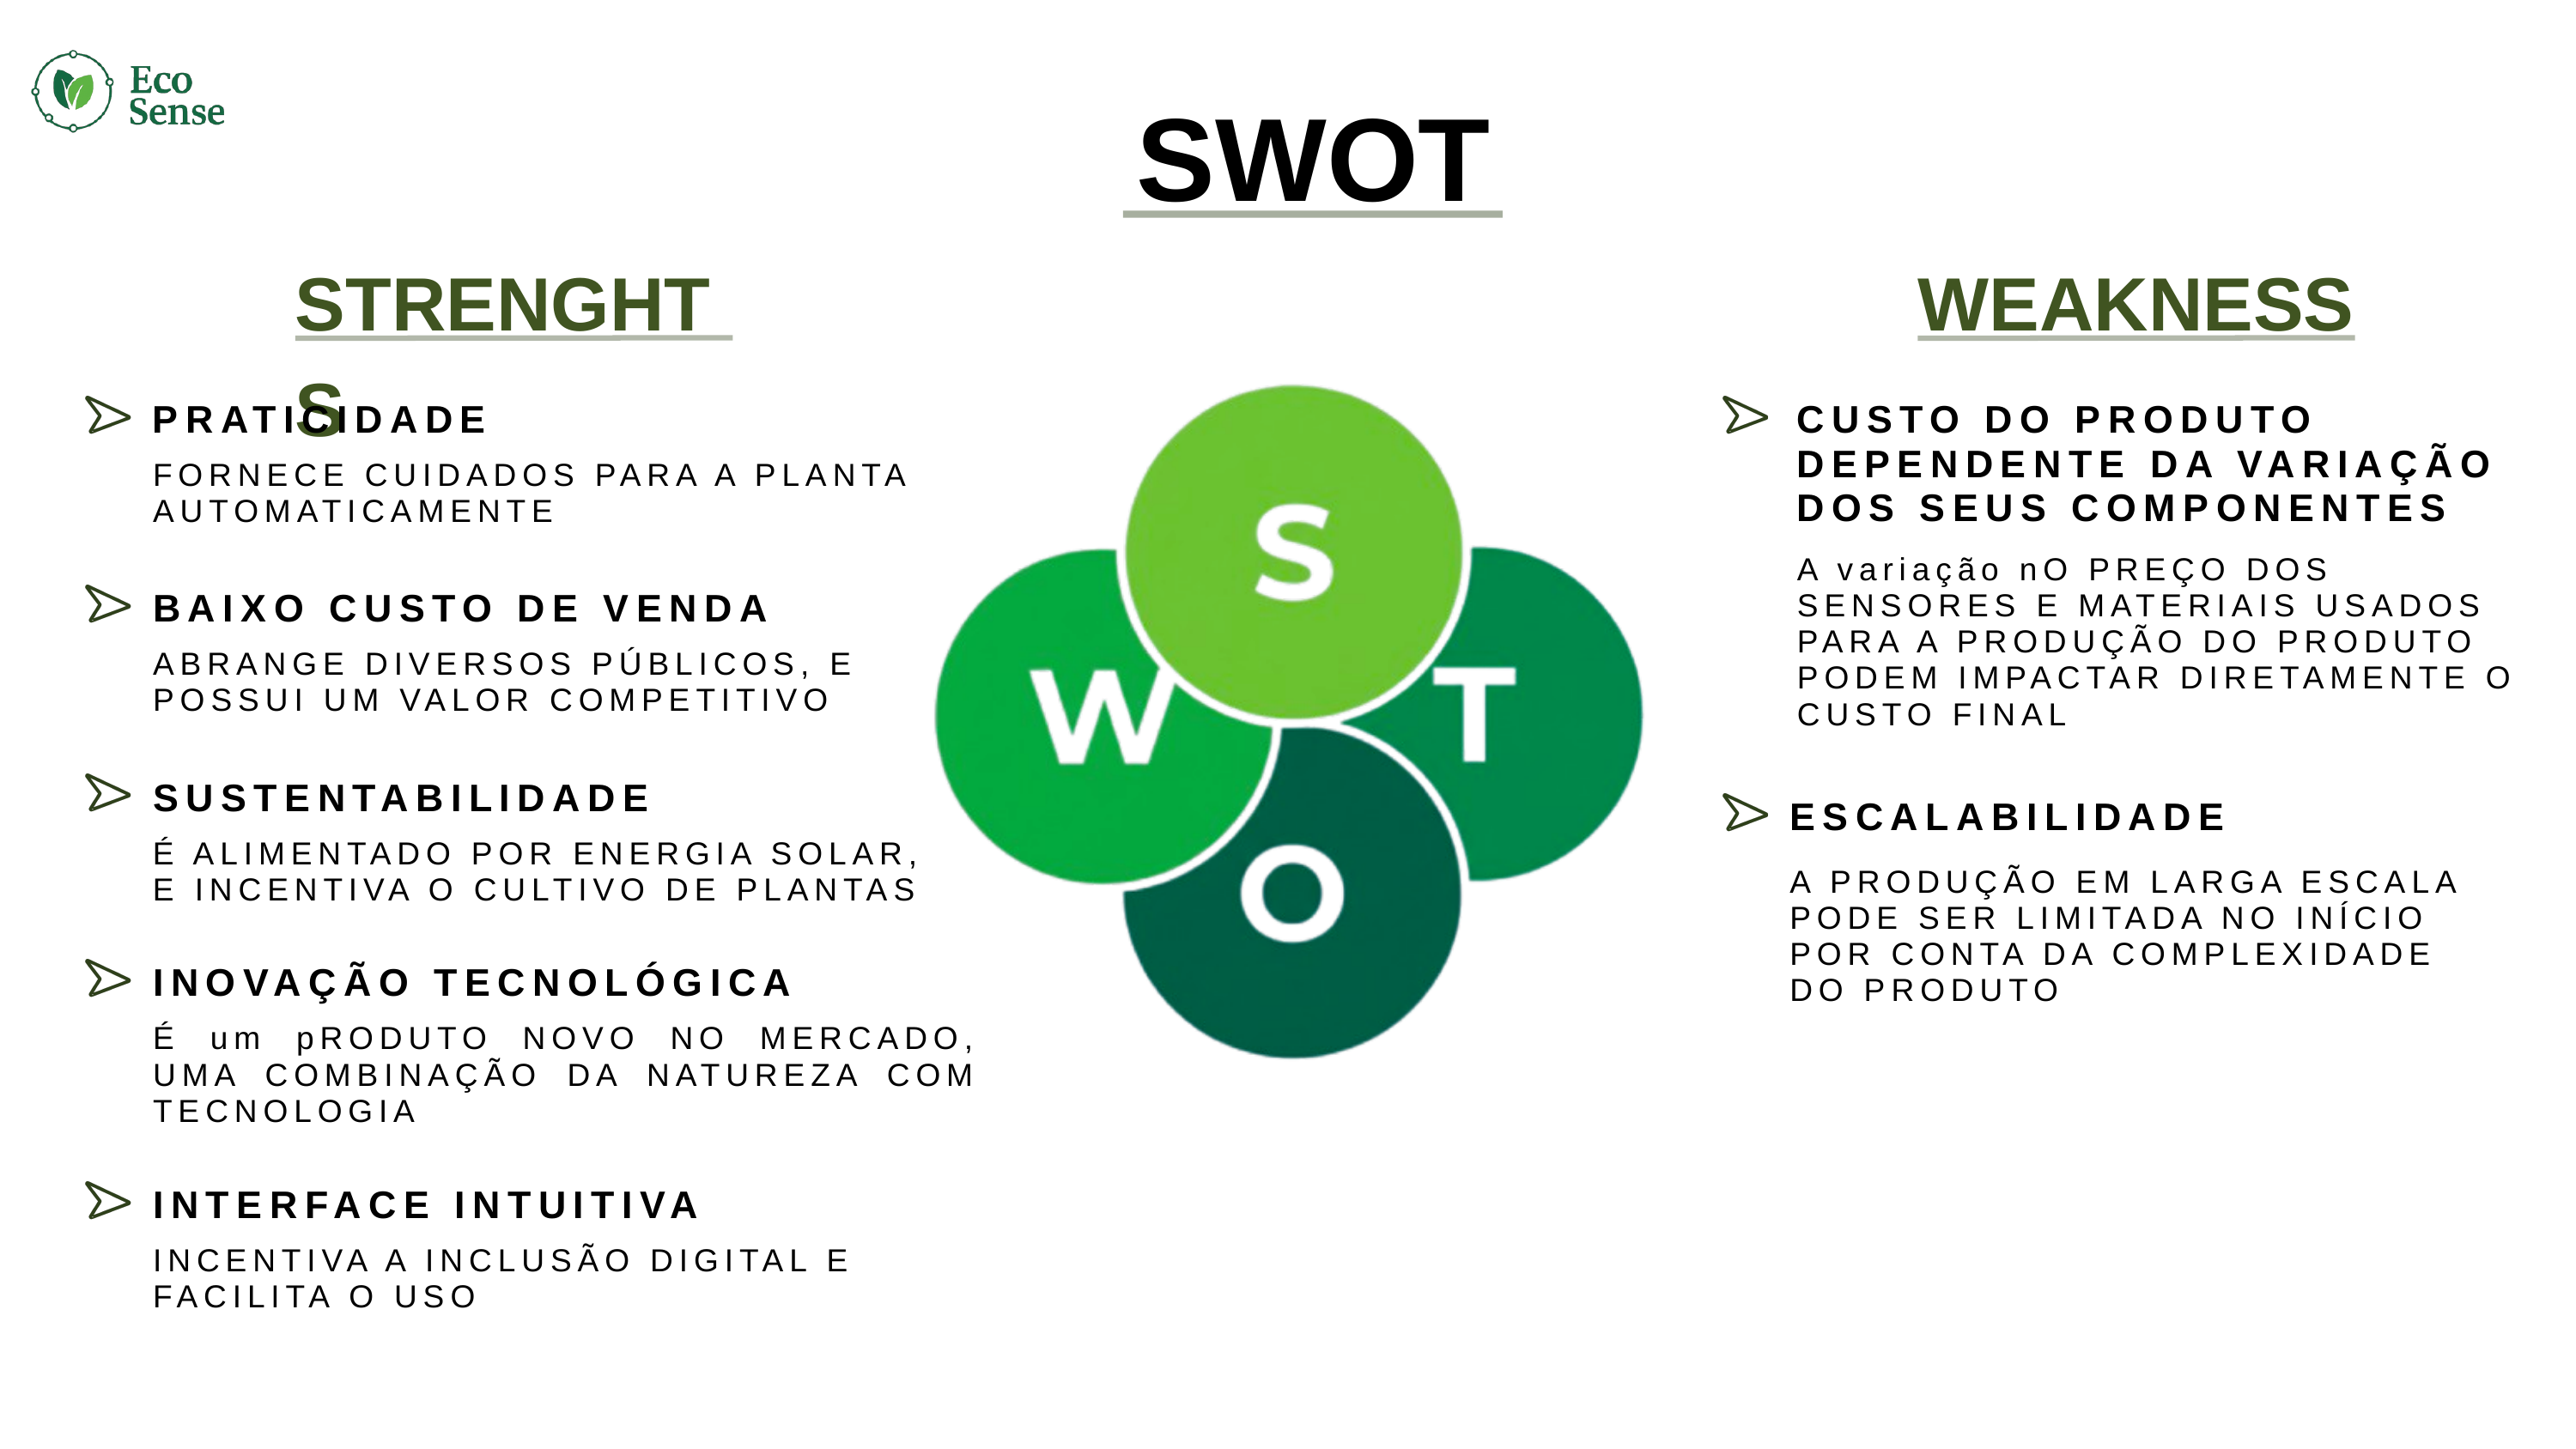

SWOT

STRENGHTS

WEAKNESS

PRATICIDADE
FORNECE CUIDADOS PARA A PLANTA AUTOMATICAMENTE

CUSTO DO PRODUTO DEPENDENTE DA VARIAÇÃO DOS SEUS COMPONENTES
A variação nO PREÇO DOS SENSORES E MATERIAIS USADOS PARA A PRODUÇÃO DO PRODUTO PODEM IMPACTAR DIRETAMENTE O CUSTO FINAL

BAIXO CUSTO DE VENDA
ABRANGE DIVERSOS PÚBLICOS, E POSSUI UM VALOR COMPETITIVO

SUSTENTABILIDADE

ESCALABILIDADE
A PRODUÇÃO EM LARGA ESCALA PODE SER LIMITADA NO INÍCIO POR CONTA DA COMPLEXIDADE DO PRODUTO
É ALIMENTADO POR ENERGIA SOLAR,
E INCENTIVA O CULTIVO DE PLANTAS

INOVAÇÃO TECNOLÓGICA
É um pRODUTO NOVO NO MERCADO, UMA COMBINAÇÃO DA NATUREZA COM TECNOLOGIA

INTERFACE INTUITIVA
INCENTIVA A INCLUSÃO DIGITAL E FACILITA O USO